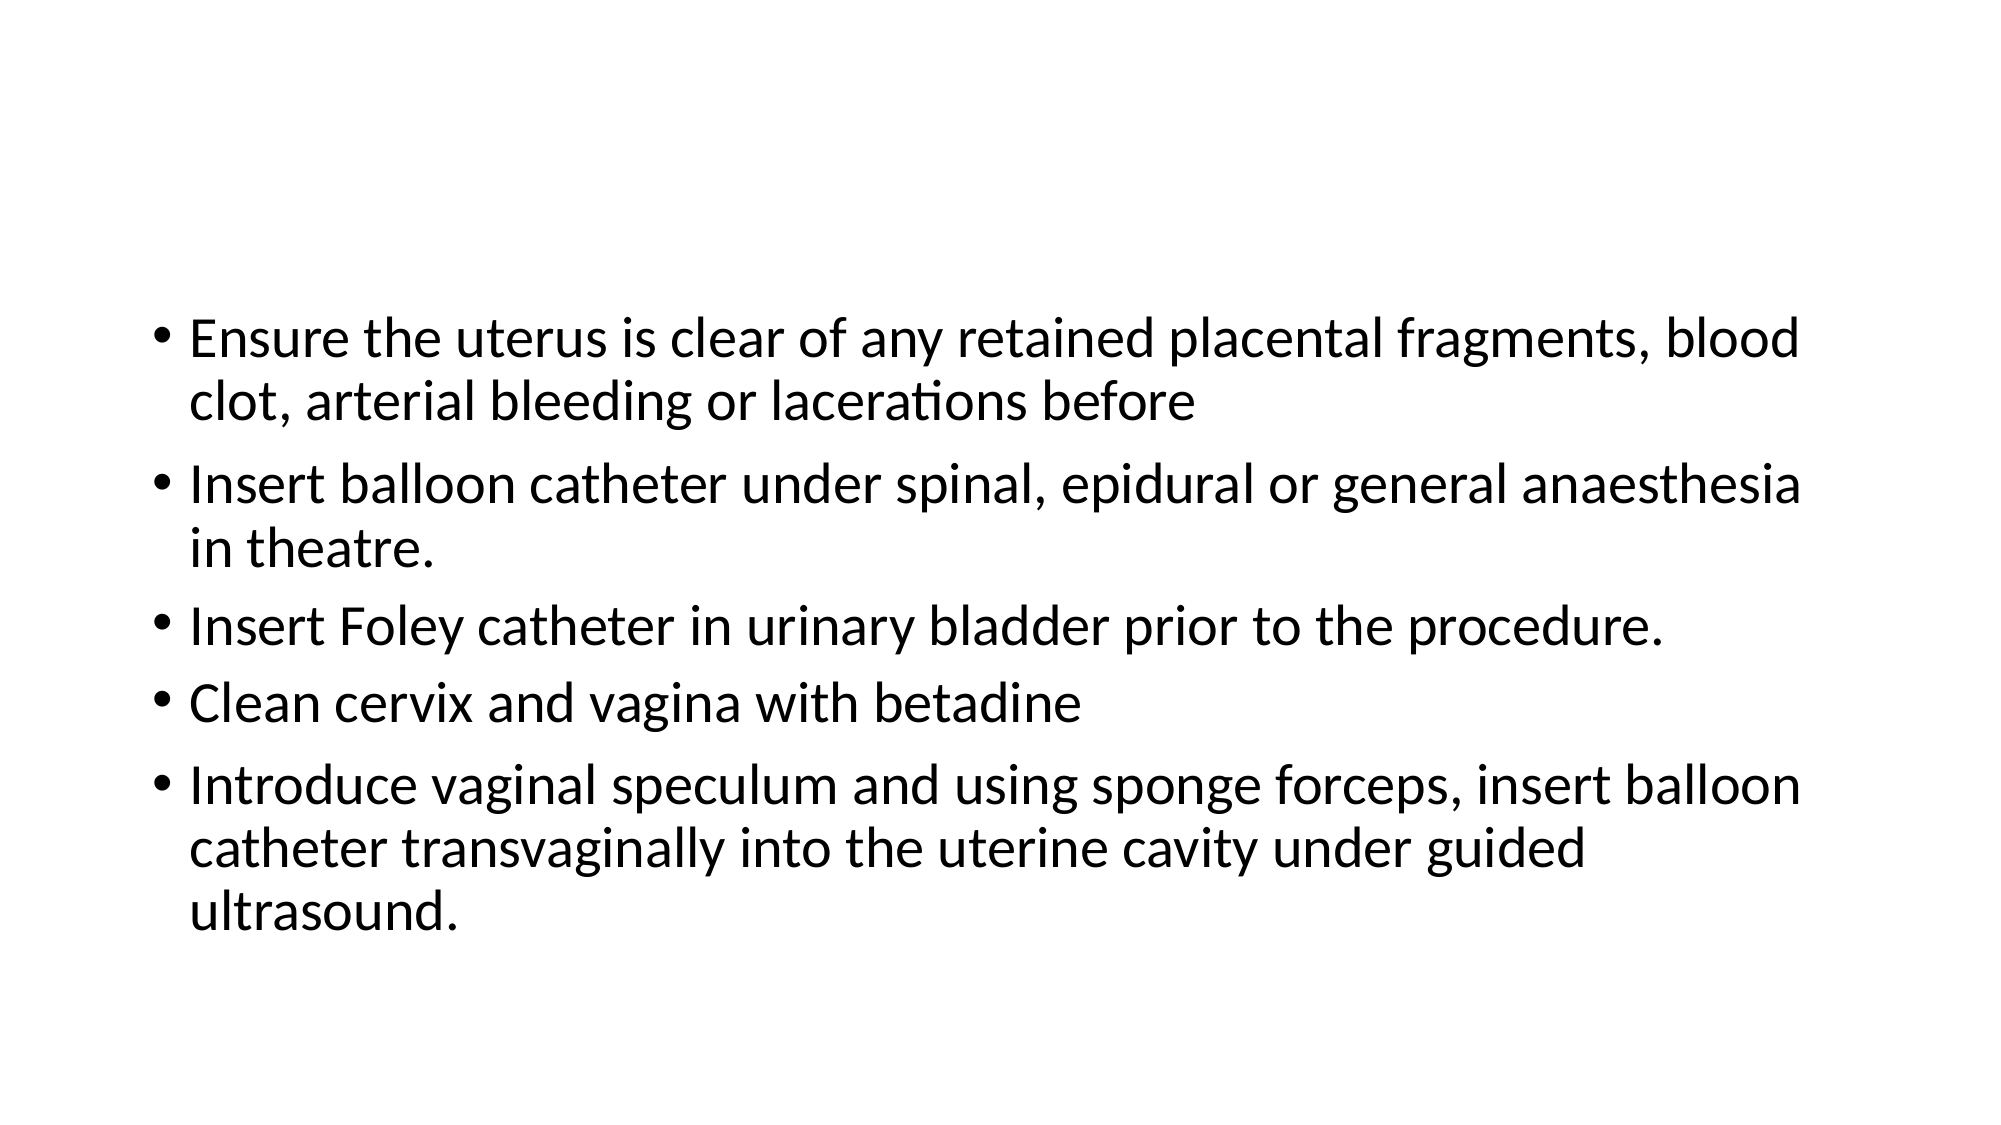

#
Ensure the uterus is clear of any retained placental fragments, blood clot, arterial bleeding or lacerations before
Insert balloon catheter under spinal, epidural or general anaesthesia in theatre.
Insert Foley catheter in urinary bladder prior to the procedure.
Clean cervix and vagina with betadine
Introduce vaginal speculum and using sponge forceps, insert balloon catheter transvaginally into the uterine cavity under guided ultrasound.